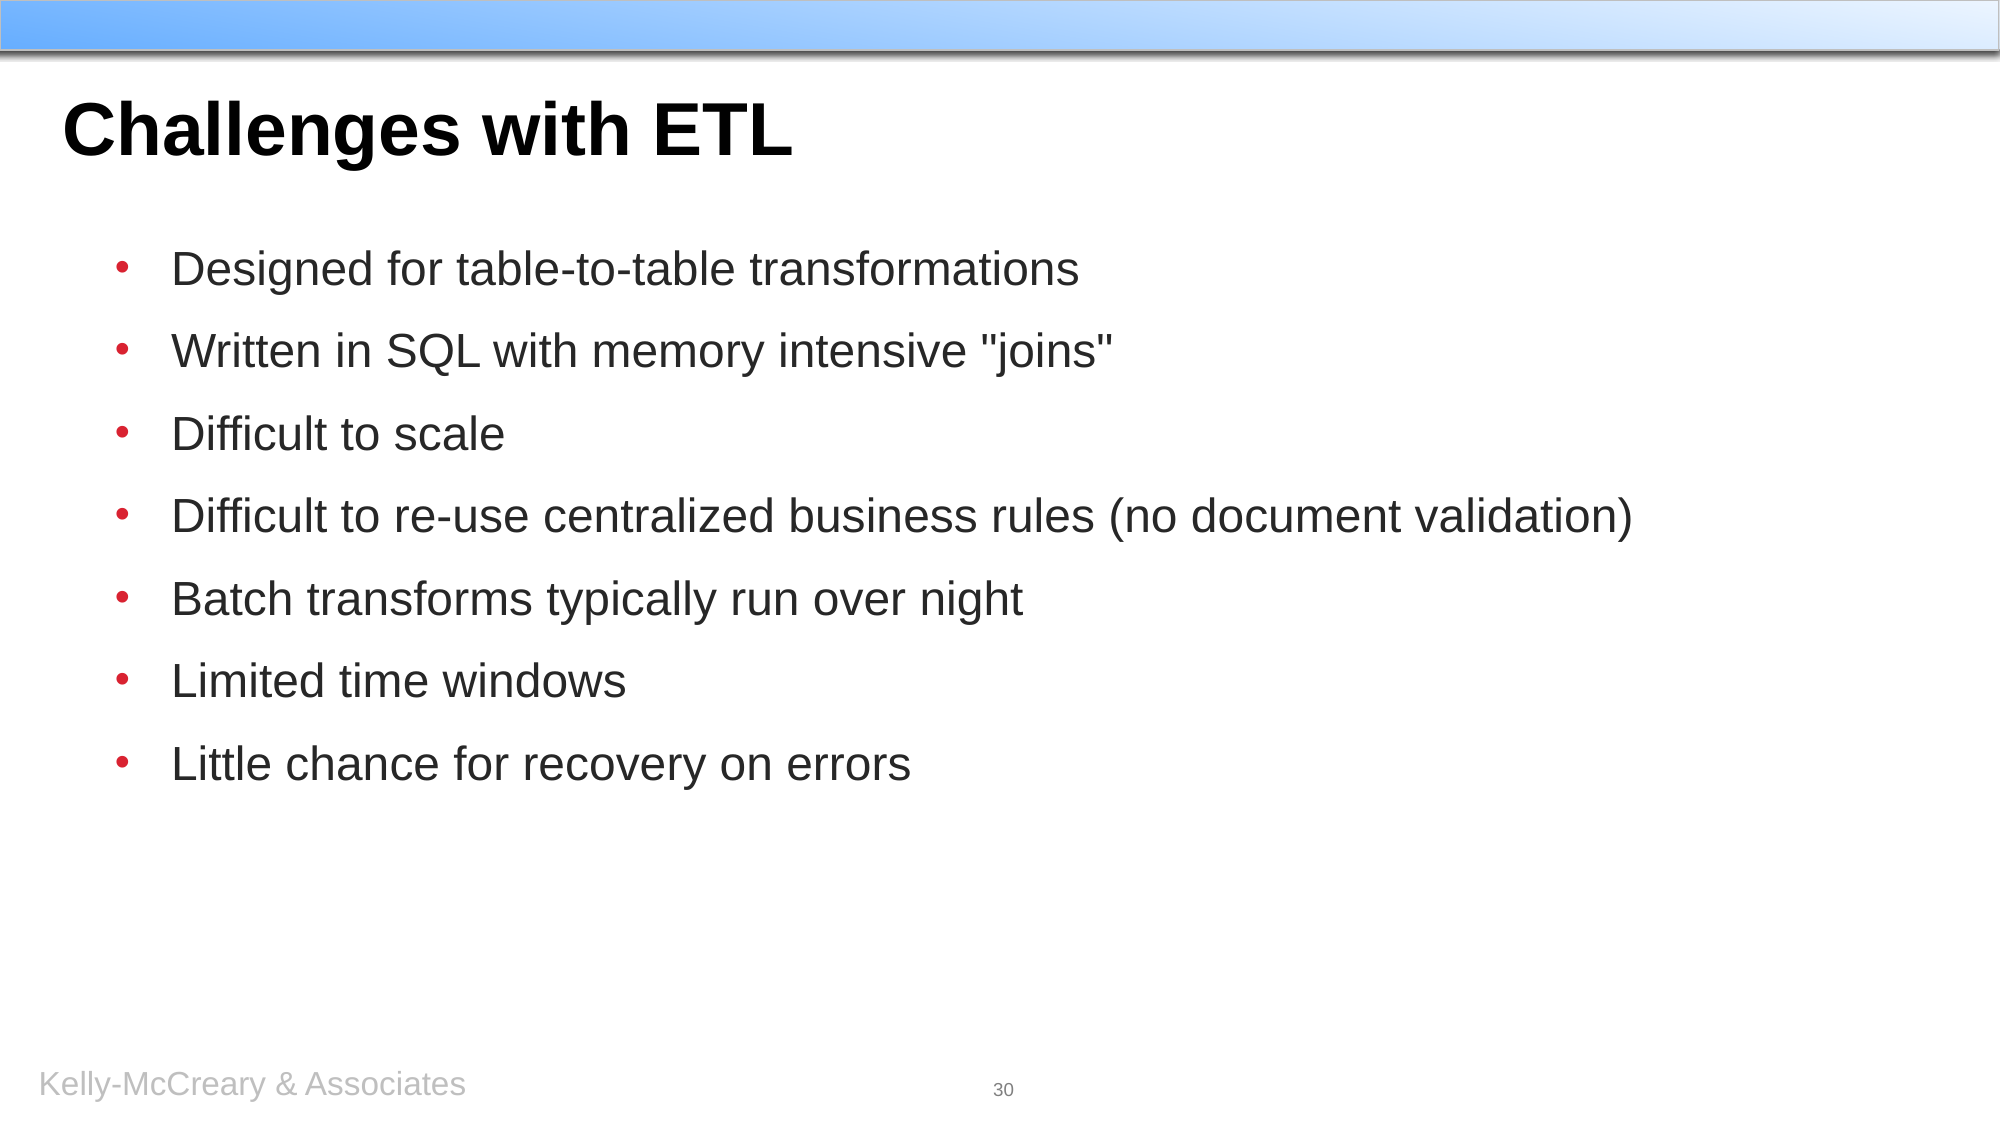

# Challenges with ETL
Designed for table-to-table transformations
Written in SQL with memory intensive "joins"
Difficult to scale
Difficult to re-use centralized business rules (no document validation)
Batch transforms typically run over night
Limited time windows
Little chance for recovery on errors